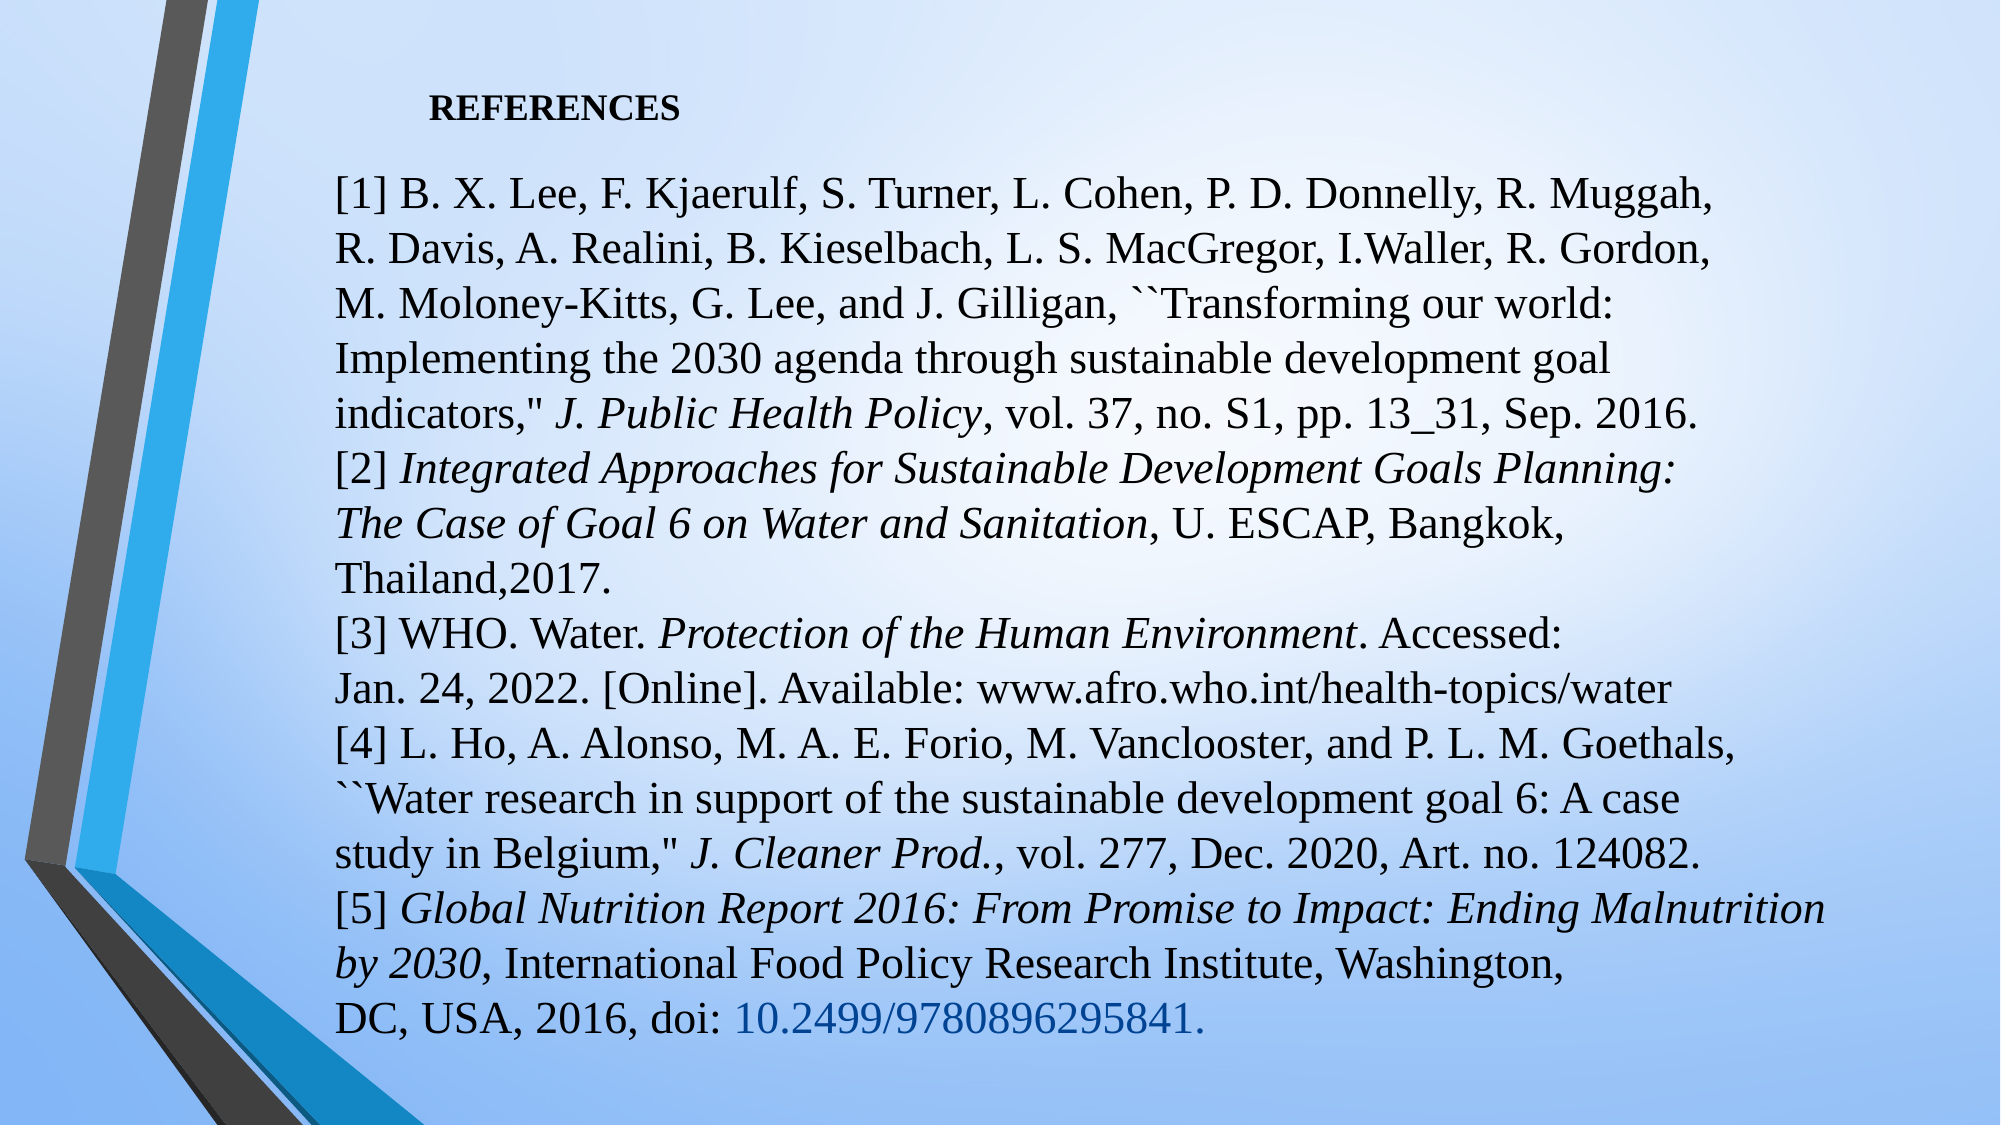

# REFERENCES
[1] B. X. Lee, F. Kjaerulf, S. Turner, L. Cohen, P. D. Donnelly, R. Muggah,R. Davis, A. Realini, B. Kieselbach, L. S. MacGregor, I.Waller, R. Gordon,M. Moloney-Kitts, G. Lee, and J. Gilligan, ``Transforming our world:Implementing the 2030 agenda through sustainable development goalindicators,'' J. Public Health Policy, vol. 37, no. S1, pp. 13_31, Sep. 2016.[2] Integrated Approaches for Sustainable Development Goals Planning:The Case of Goal 6 on Water and Sanitation, U. ESCAP, Bangkok,Thailand,2017.[3] WHO. Water. Protection of the Human Environment. Accessed:Jan. 24, 2022. [Online]. Available: www.afro.who.int/health-topics/water[4] L. Ho, A. Alonso, M. A. E. Forio, M. Vanclooster, and P. L. M. Goethals,``Water research in support of the sustainable development goal 6: A casestudy in Belgium,'' J. Cleaner Prod., vol. 277, Dec. 2020, Art. no. 124082.[5] Global Nutrition Report 2016: From Promise to Impact: Ending Malnutritionby 2030, International Food Policy Research Institute, Washington,DC, USA, 2016, doi: 10.2499/9780896295841.